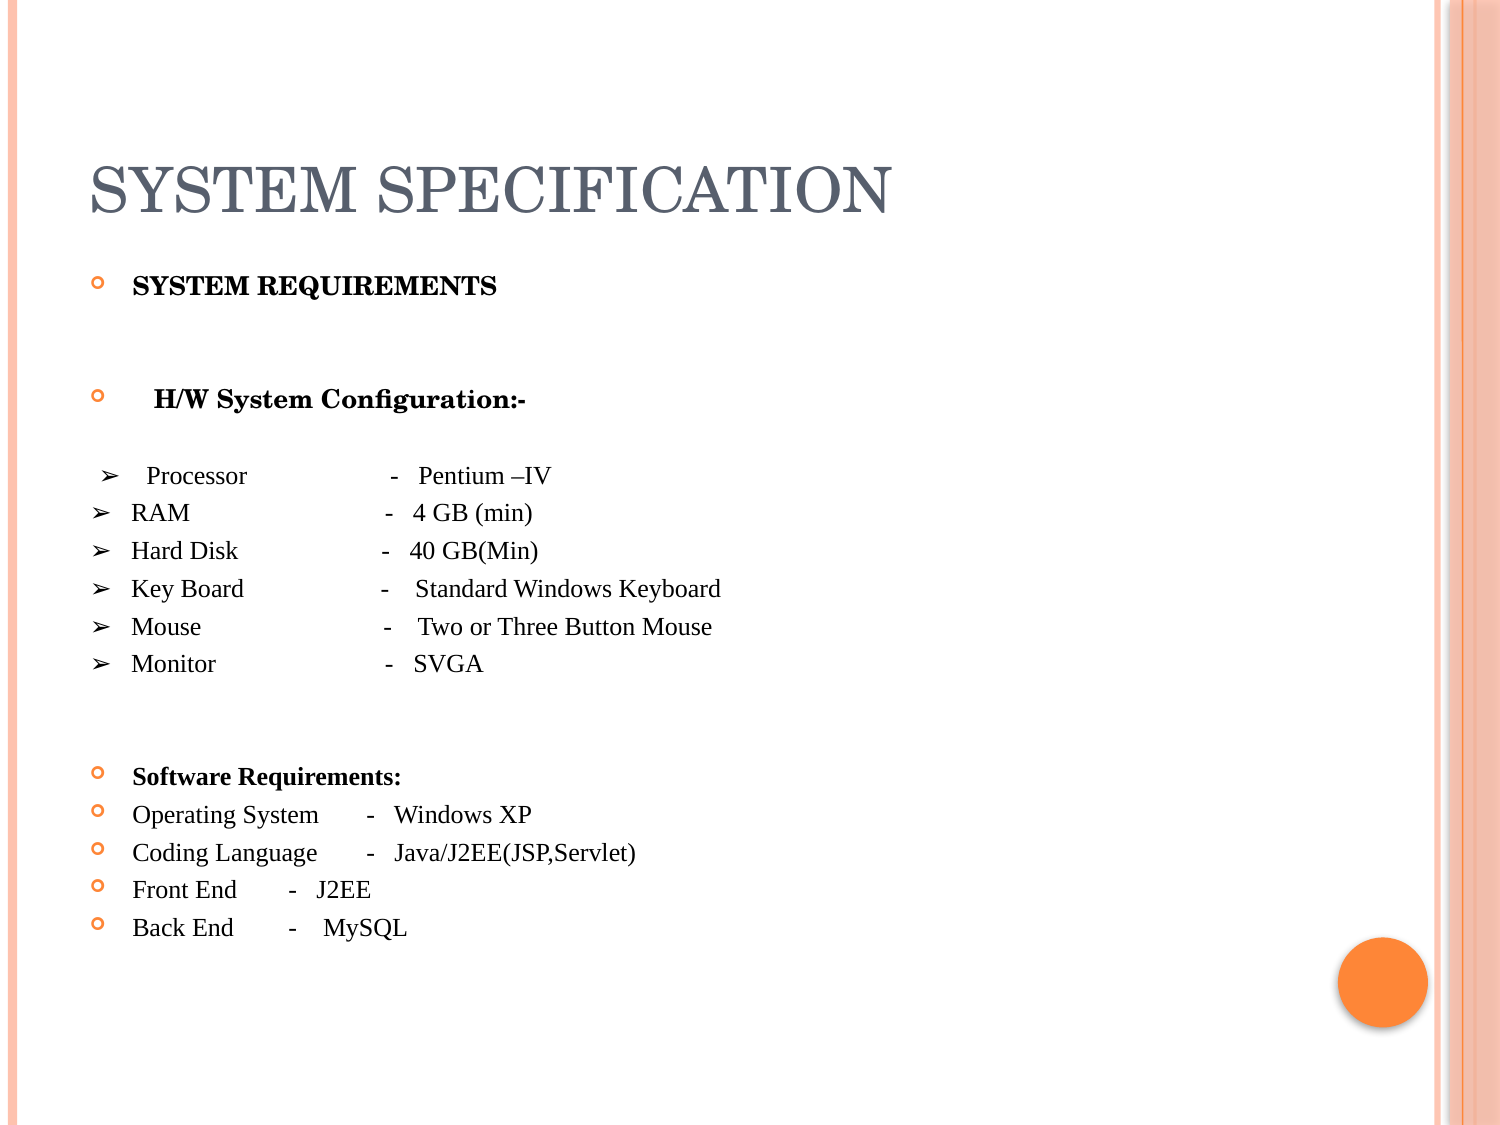

# System Specification
SYSTEM REQUIREMENTS

   H/W System Configuration:-

 ➢    Processor                      -   Pentium –IV
➢   RAM                              -   4 GB (min)
➢   Hard Disk                      -   40 GB(Min)
➢   Key Board                     -    Standard Windows Keyboard
➢   Mouse                            -    Two or Three Button Mouse
➢   Monitor                          -   SVGA

Software Requirements:
Operating System 		-   Windows XP
Coding Language		-   Java/J2EE(JSP,Servlet)
Front End		-   J2EE
Back End		-    MySQL